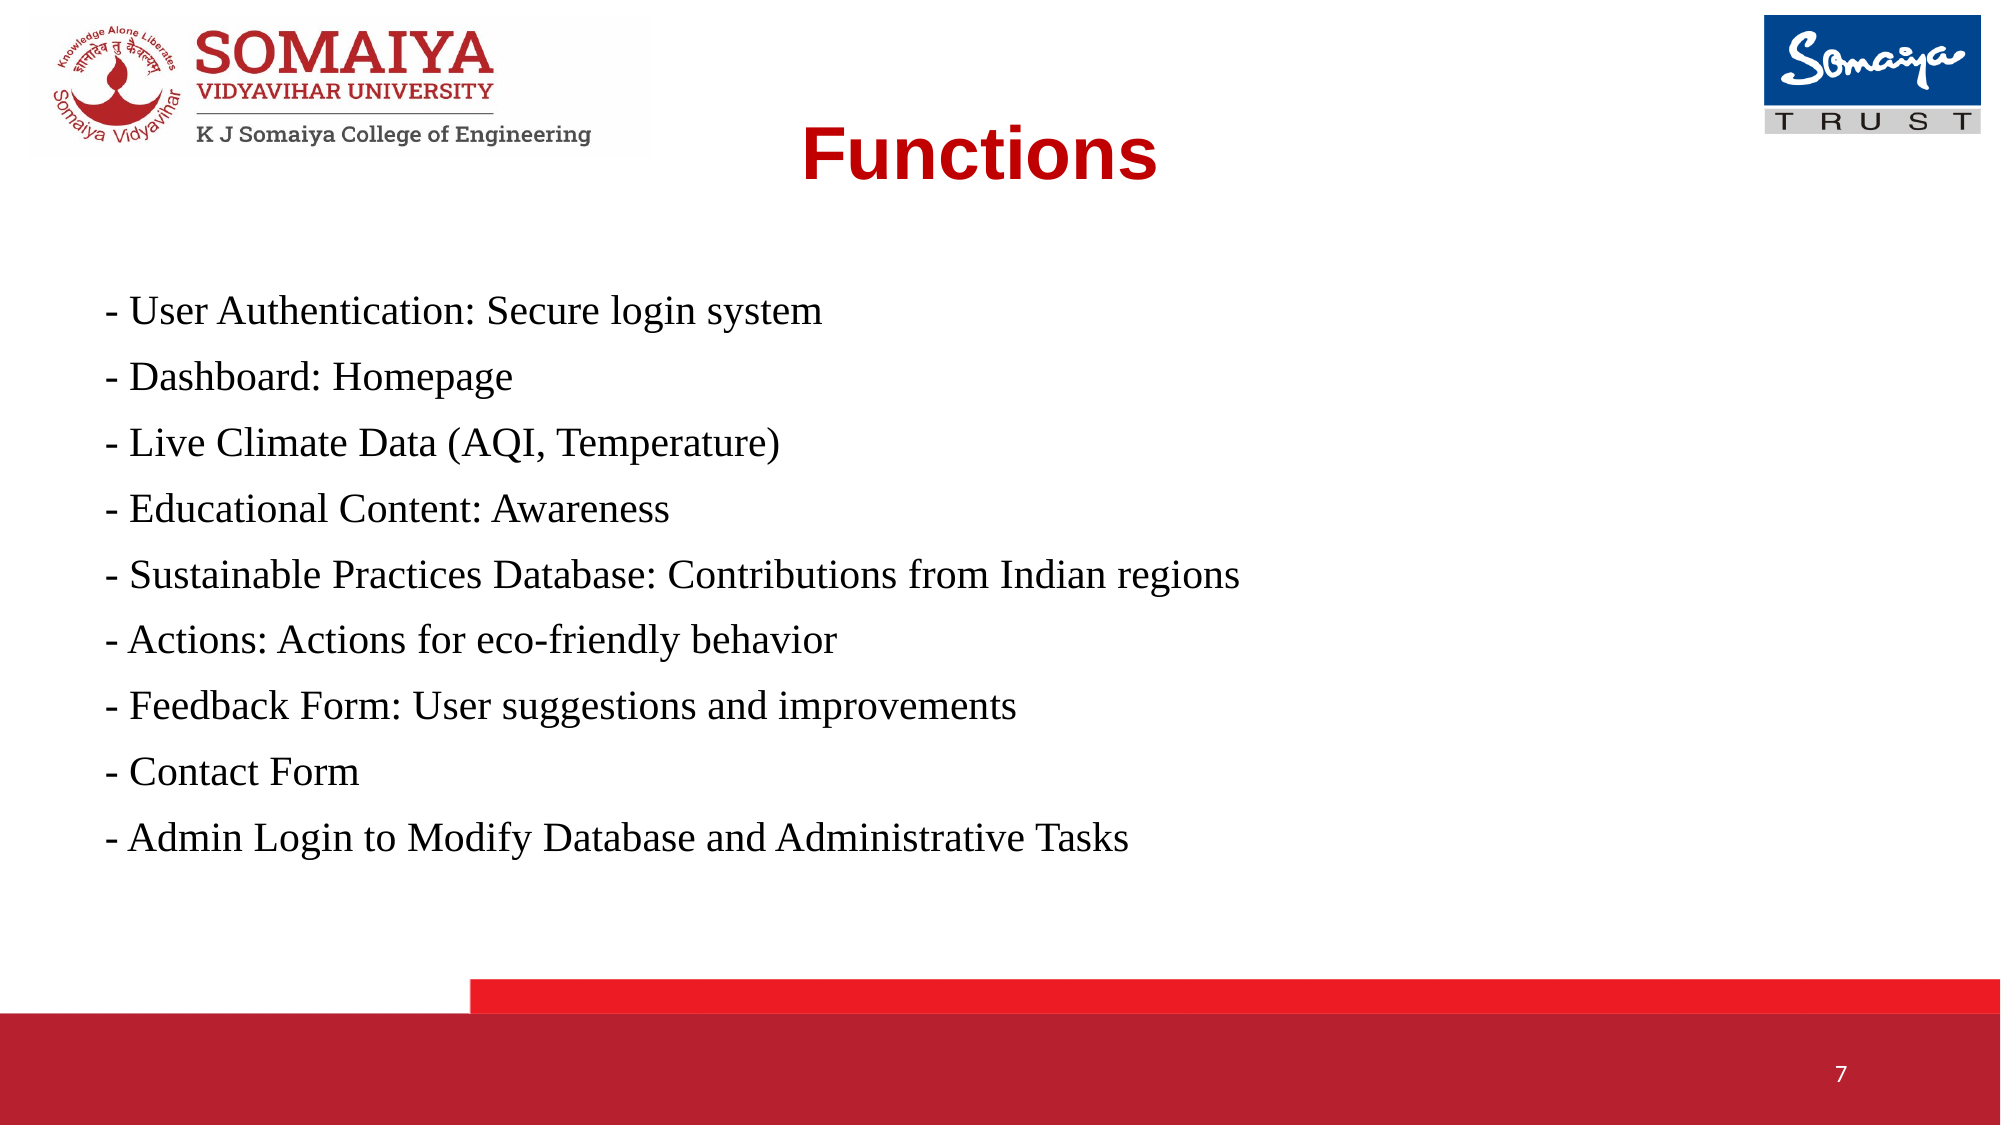

# Functions
- User Authentication: Secure login system
- Dashboard: Homepage
- Live Climate Data (AQI, Temperature)
- Educational Content: Awareness
- Sustainable Practices Database: Contributions from Indian regions
- Actions: Actions for eco-friendly behavior
- Feedback Form: User suggestions and improvements
- Contact Form
- Admin Login to Modify Database and Administrative Tasks
7